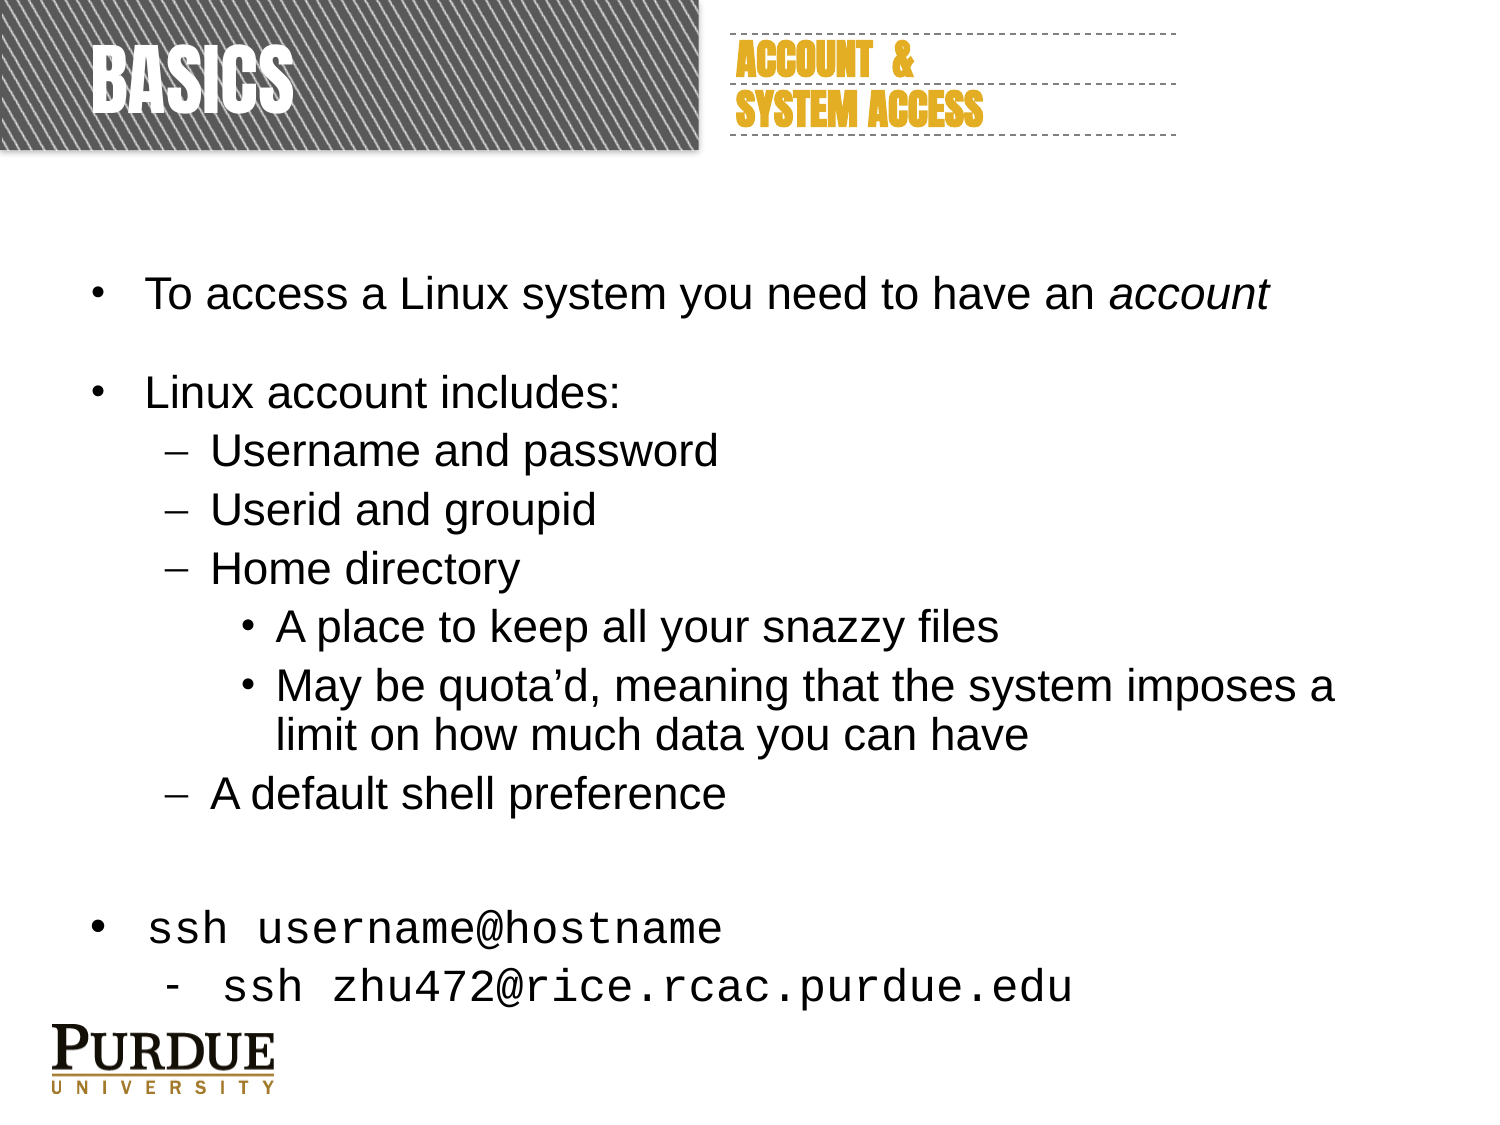

# Basics
Account  &
System access
To access a Linux system you need to have an account

Linux account includes:
Username and password
Userid and groupid
Home directory
A place to keep all your snazzy files
May be quota’d, meaning that the system imposes a limit on how much data you can have
A default shell preference

ssh username@hostname
ssh zhu472@rice.rcac.purdue.edu